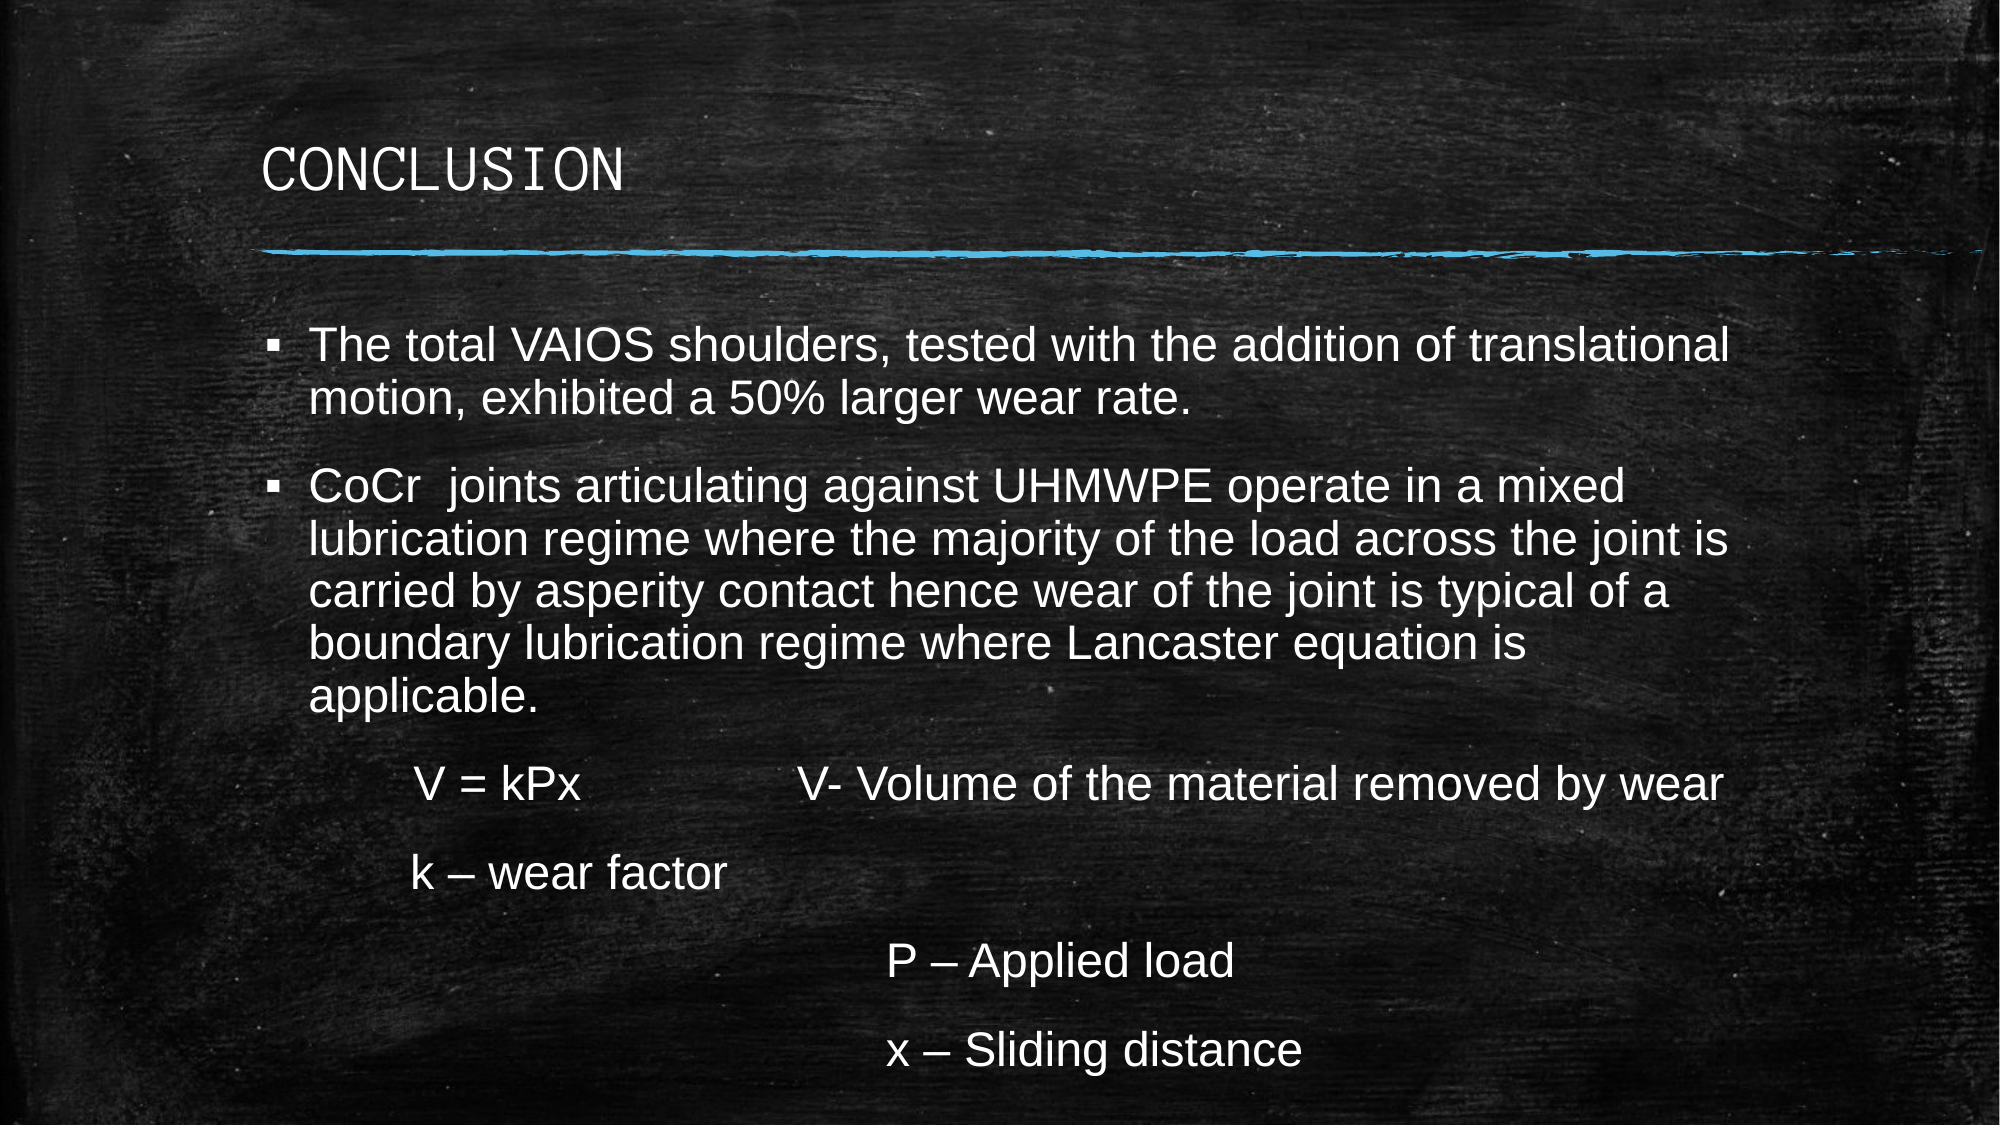

# CONCLUSION
The total VAIOS shoulders, tested with the addition of translational motion, exhibited a 50% larger wear rate.
CoCr  joints articulating against UHMWPE operate in a mixed lubrication regime where the majority of the load across the joint is carried by asperity contact hence wear of the joint is typical of a boundary lubrication regime where Lancaster equation is applicable.
           V = kPx                V- Volume of the material removed by wear
 			k – wear factor
                                              P – Applied load
                                              x – Sliding distance